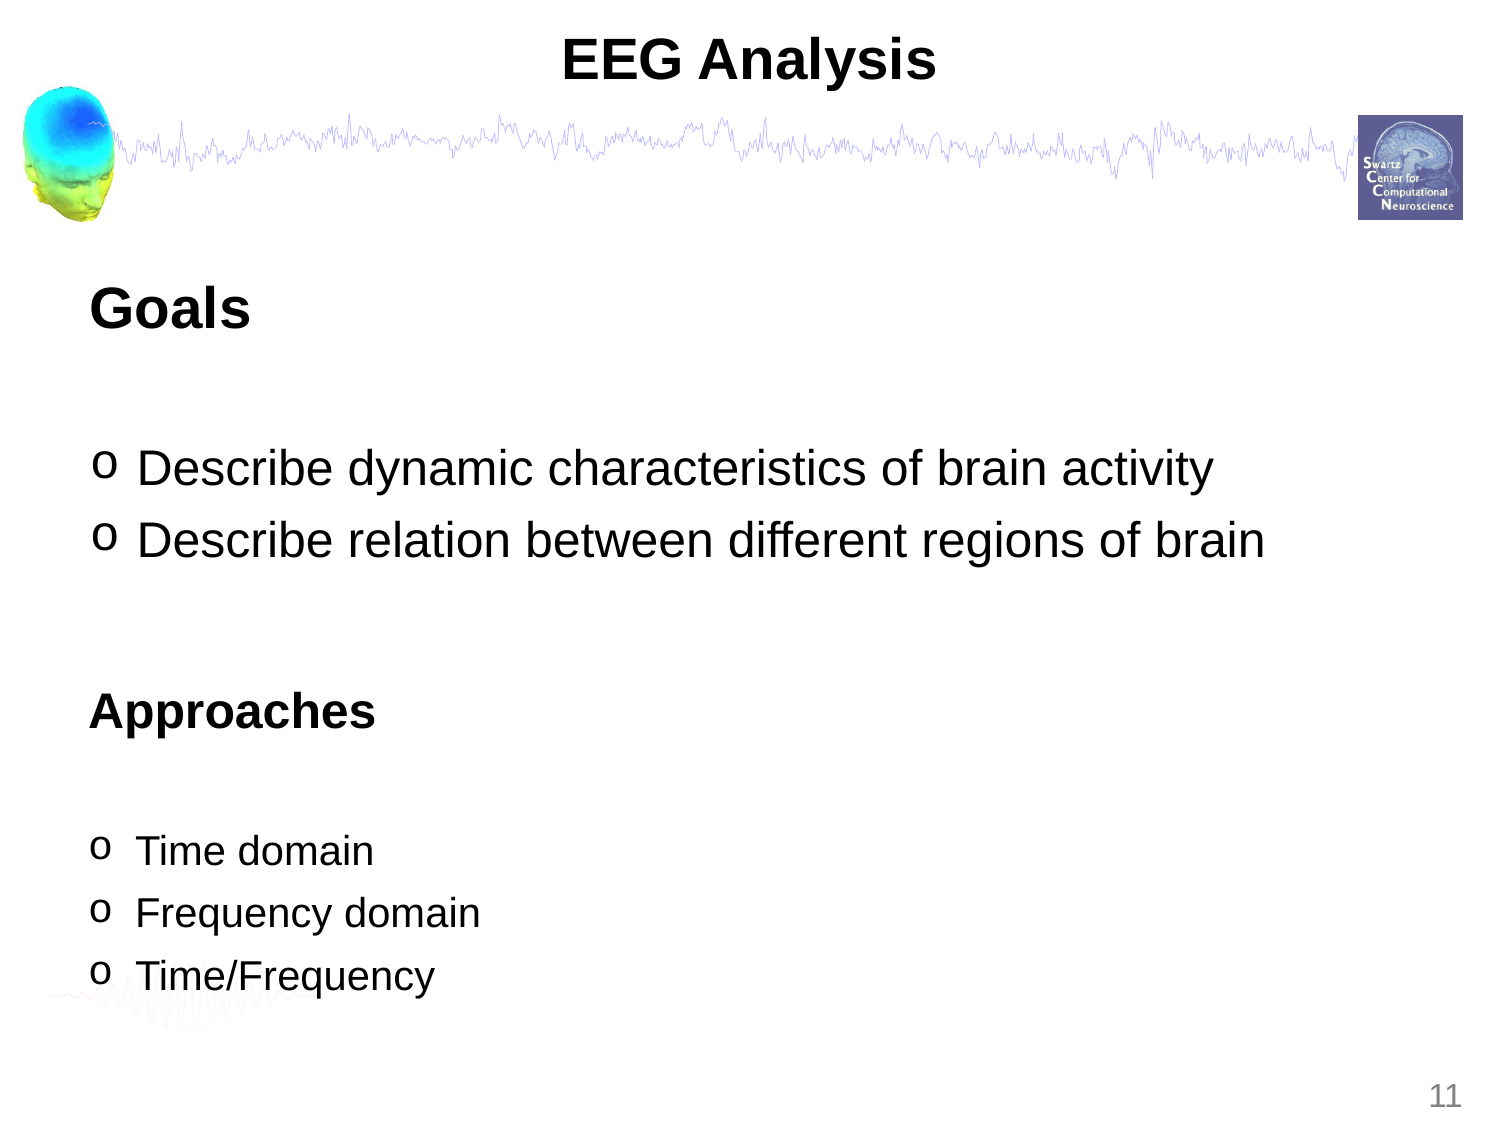

# EEG Analysis
Goals

Describe dynamic characteristics of brain activity
Describe relation between different regions of brain

Approaches

Time domain
Frequency domain
Time/Frequency
11